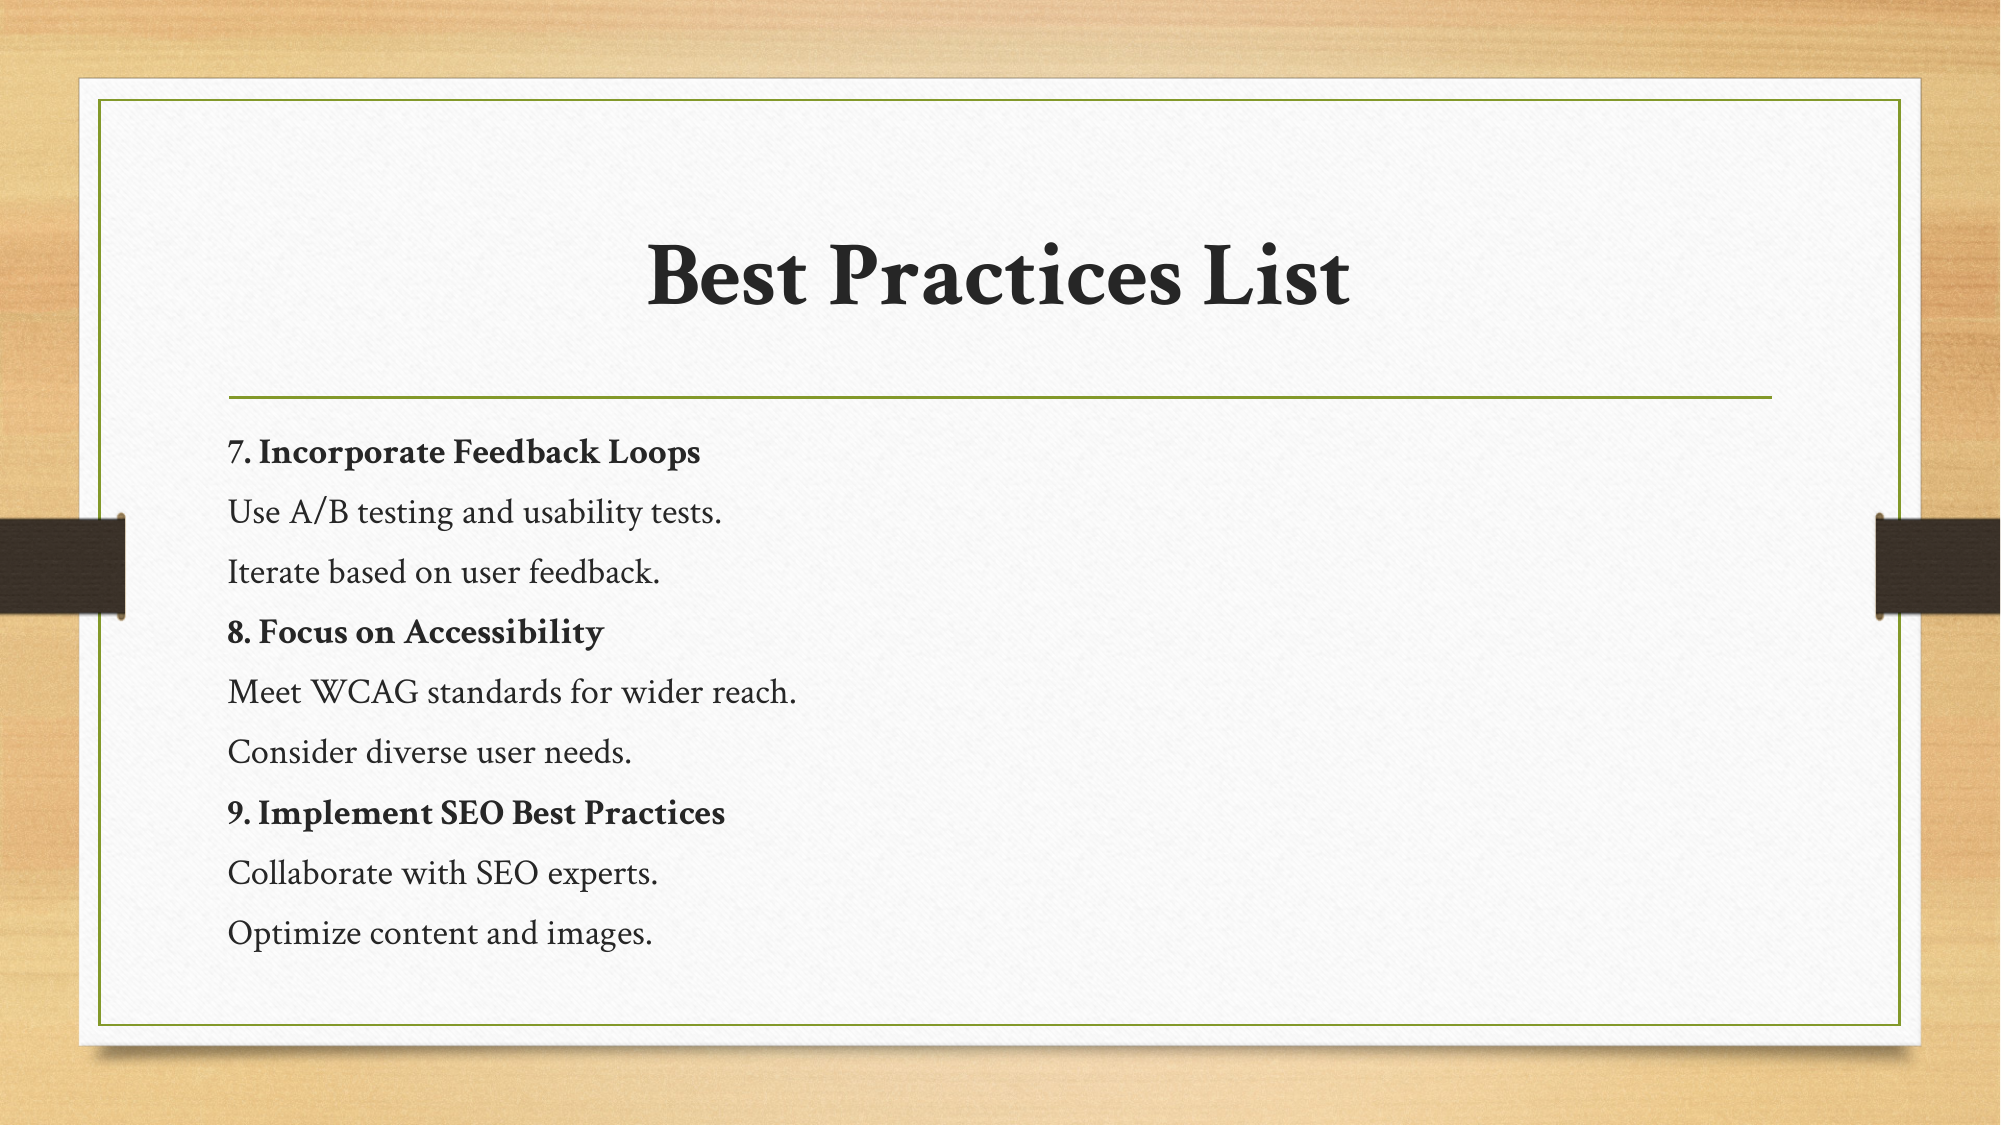

# Best Practices List
7. Incorporate Feedback Loops
Use A/B testing and usability tests.
Iterate based on user feedback.
8. Focus on Accessibility
Meet WCAG standards for wider reach.
Consider diverse user needs.
9. Implement SEO Best Practices
Collaborate with SEO experts.
Optimize content and images.